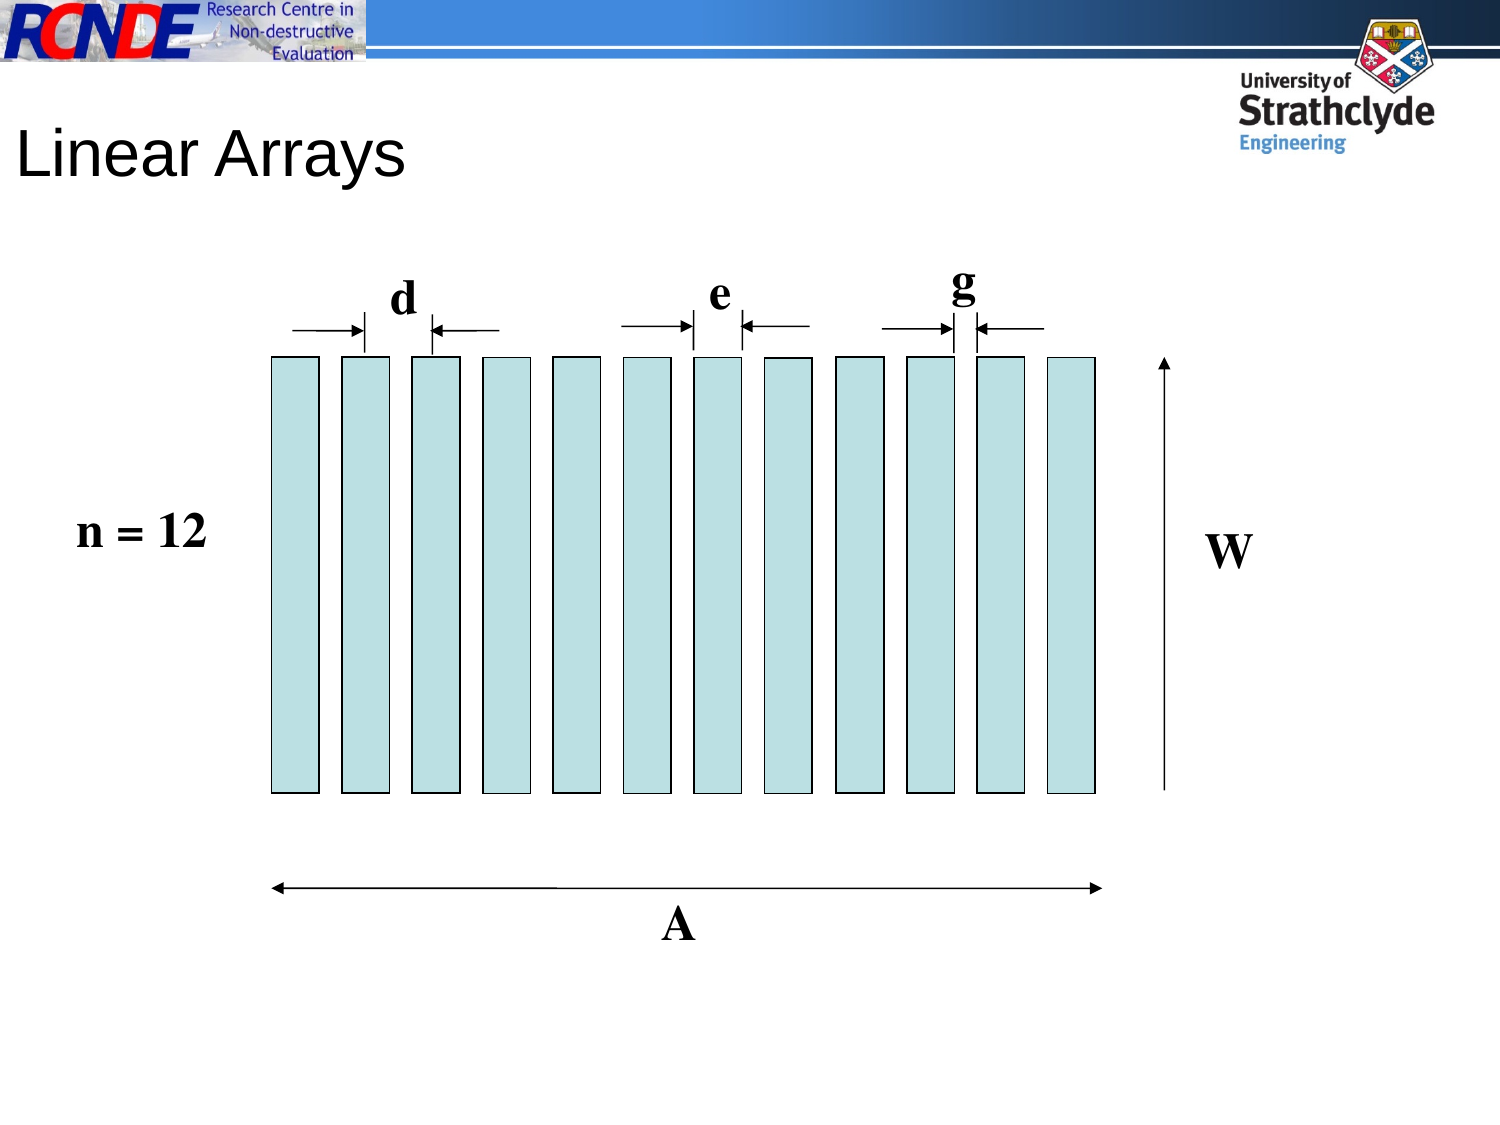

# Linear Arrays
g
e
d

n = 12
W
A